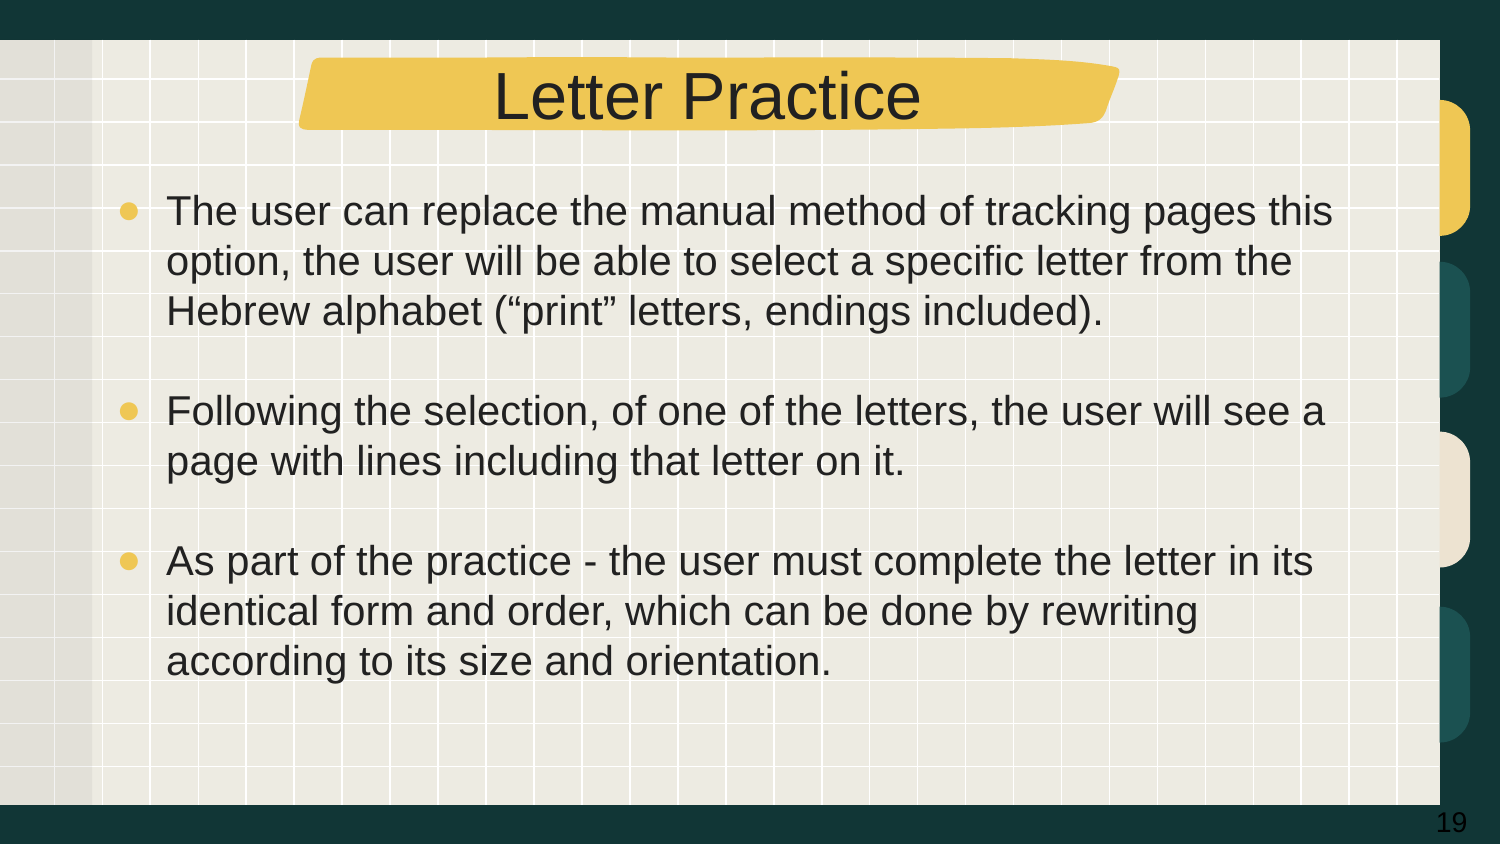

# Letter Practice
The user can replace the manual method of tracking pages this option, the user will be able to select a specific letter from the Hebrew alphabet (“print” letters, endings included).

Following the selection, of one of the letters, the user will see a page with lines including that letter on it.

As part of the practice - the user must complete the letter in its identical form and order, which can be done by rewriting according to its size and orientation.

19